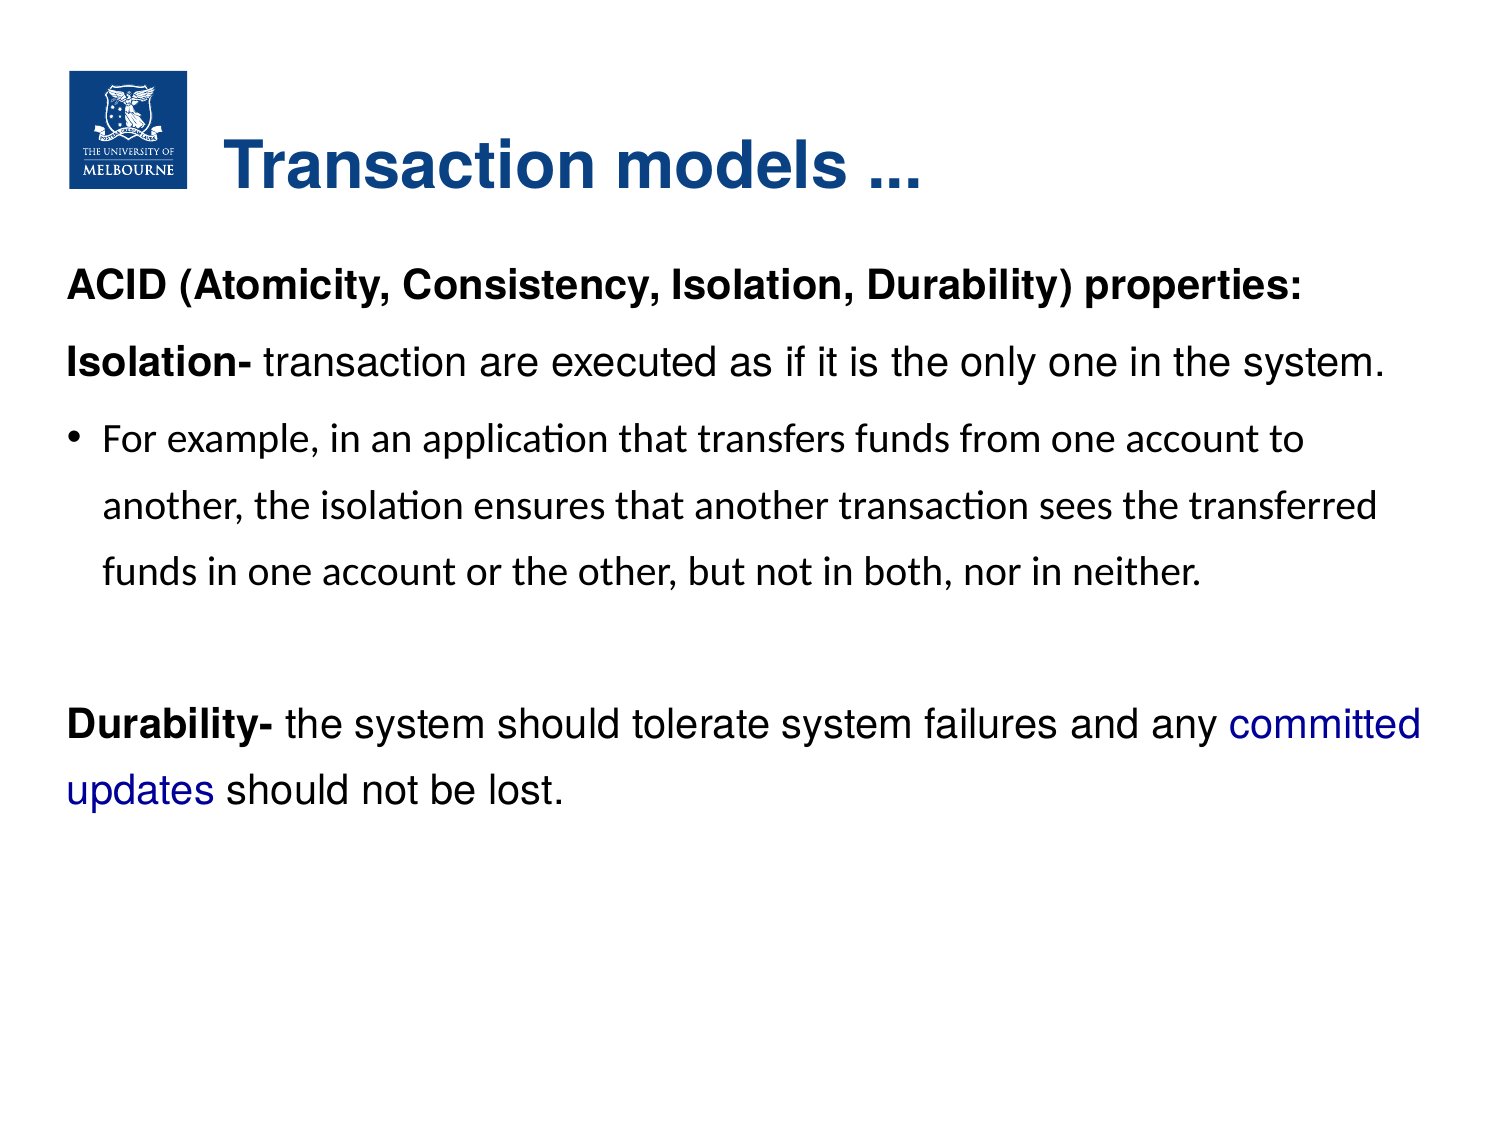

# Transaction models ...

ACID (Atomicity, Consistency, Isolation, Durability) properties:
Isolation- transaction are executed as if it is the only one in the system.
For example, in an application that transfers funds from one account to another, the isolation ensures that another transaction sees the transferred funds in one account or the other, but not in both, nor in neither.

Durability- the system should tolerate system failures and any committed updates should not be lost.